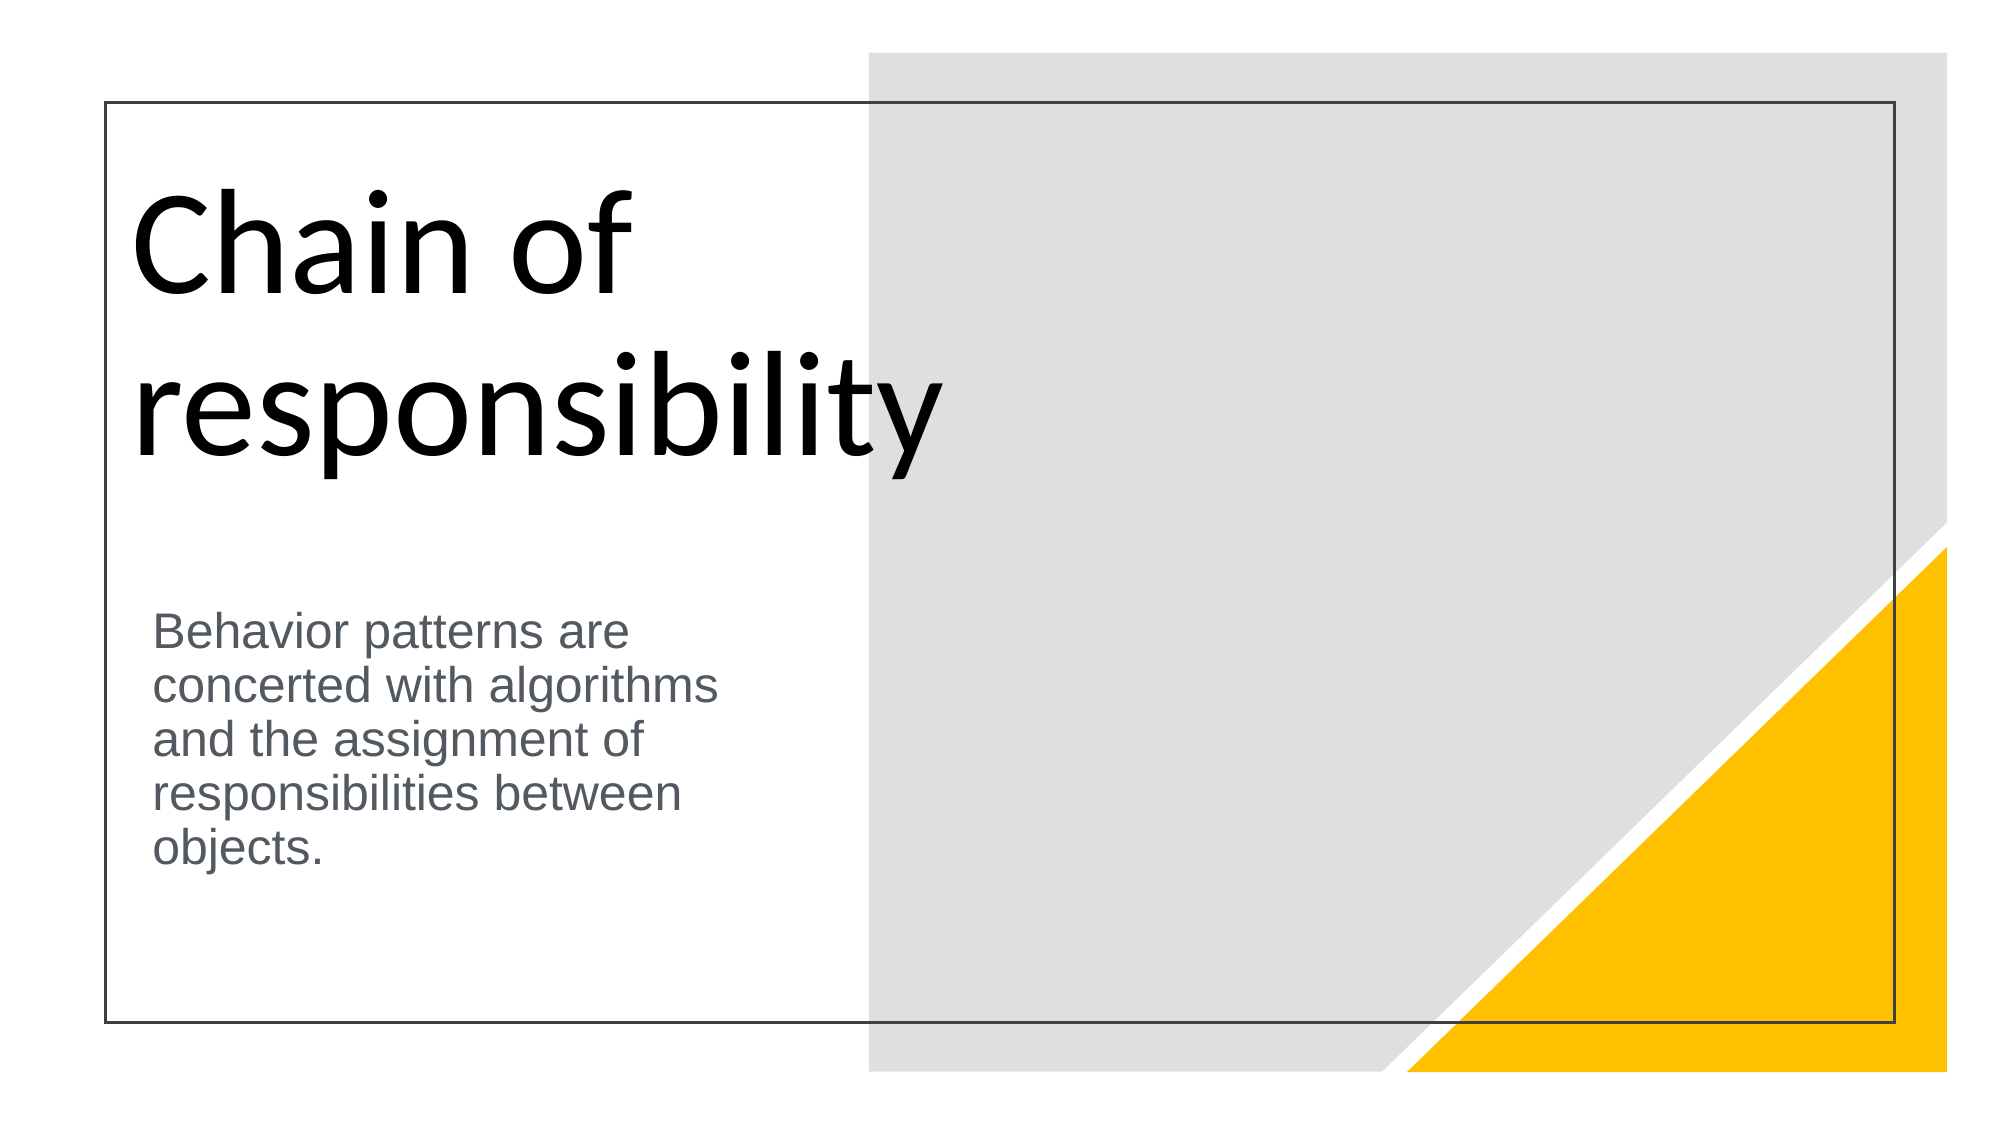

# Chain of responsibility

Behavior patterns are concerted with algorithms and the assignment of responsibilities between objects.